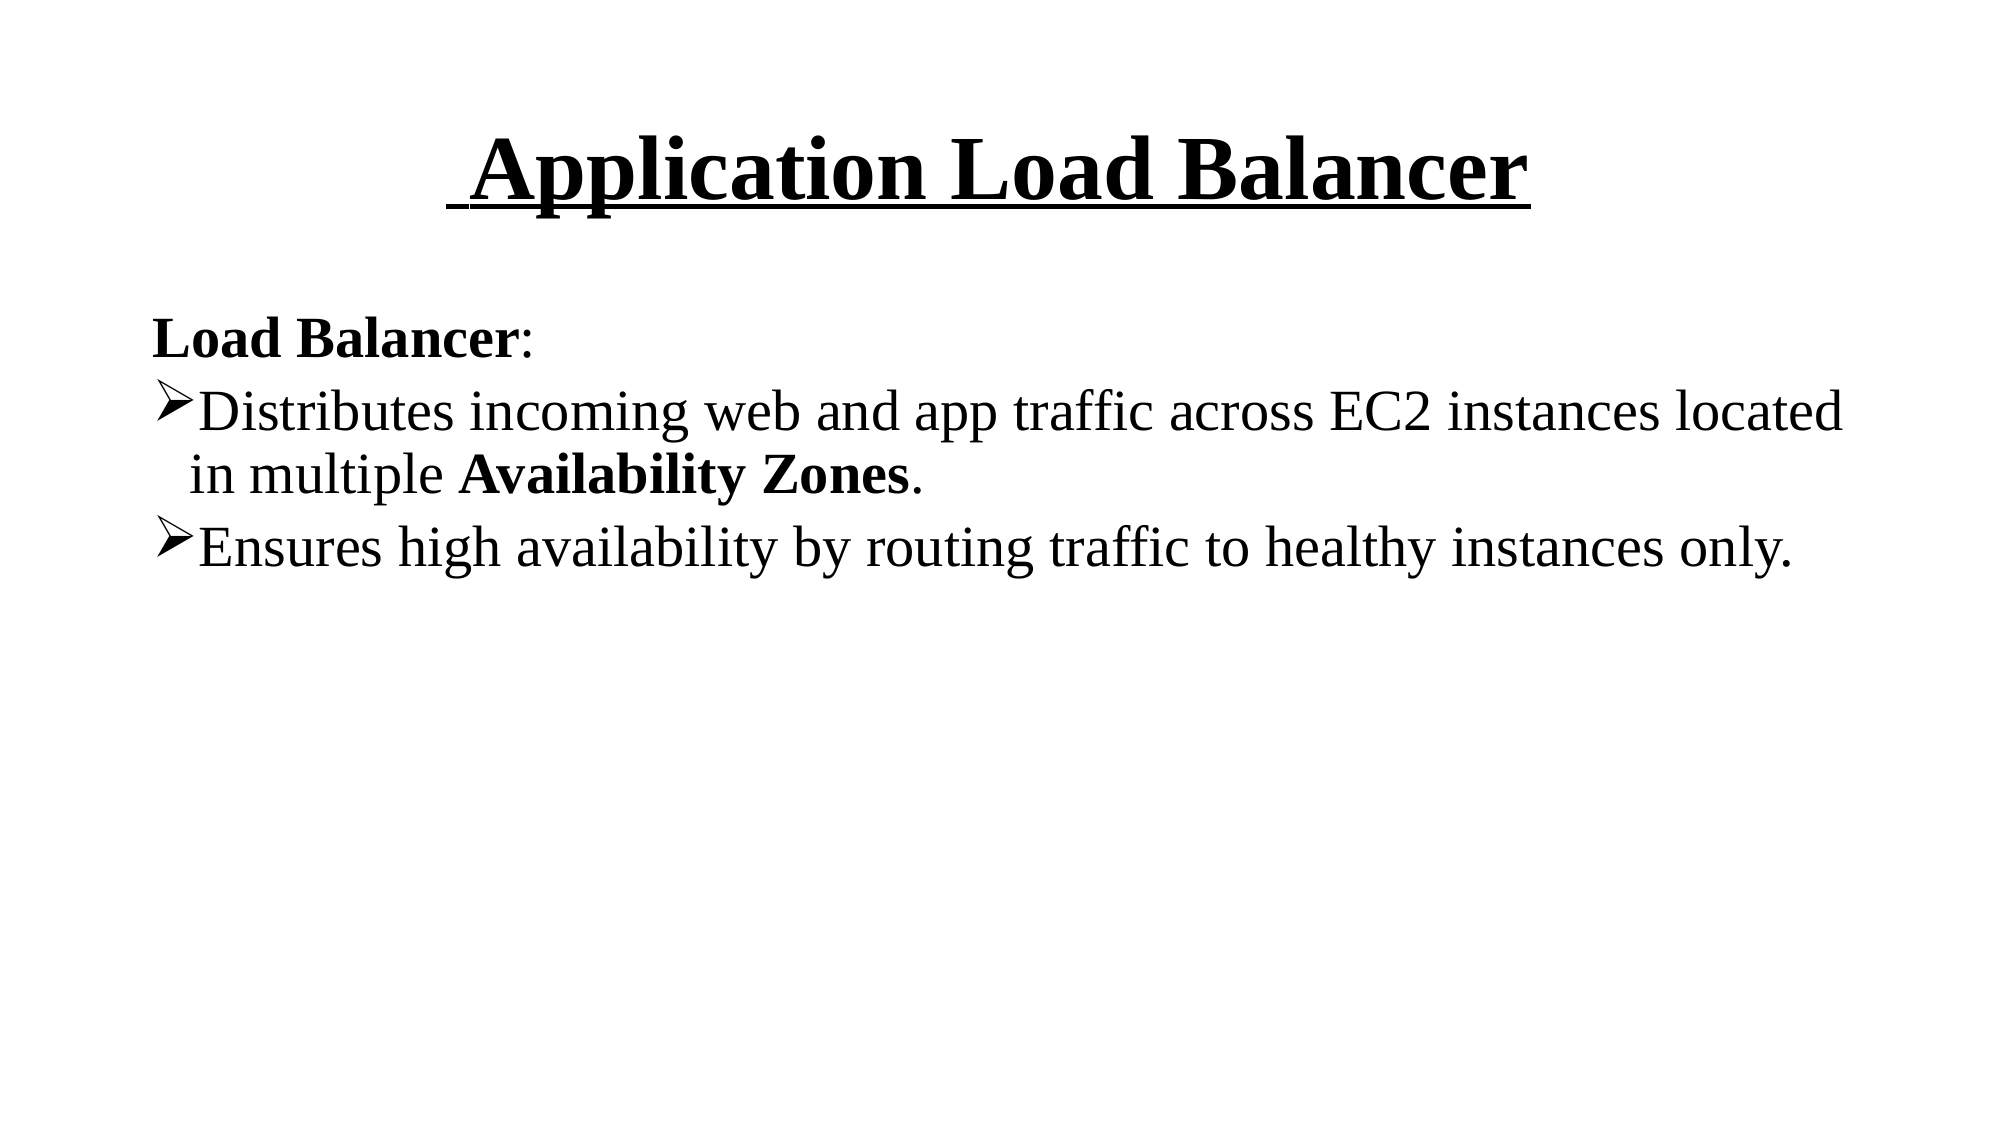

# Application Load Balancer
Load Balancer:
Distributes incoming web and app traffic across EC2 instances located in multiple Availability Zones.
Ensures high availability by routing traffic to healthy instances only.